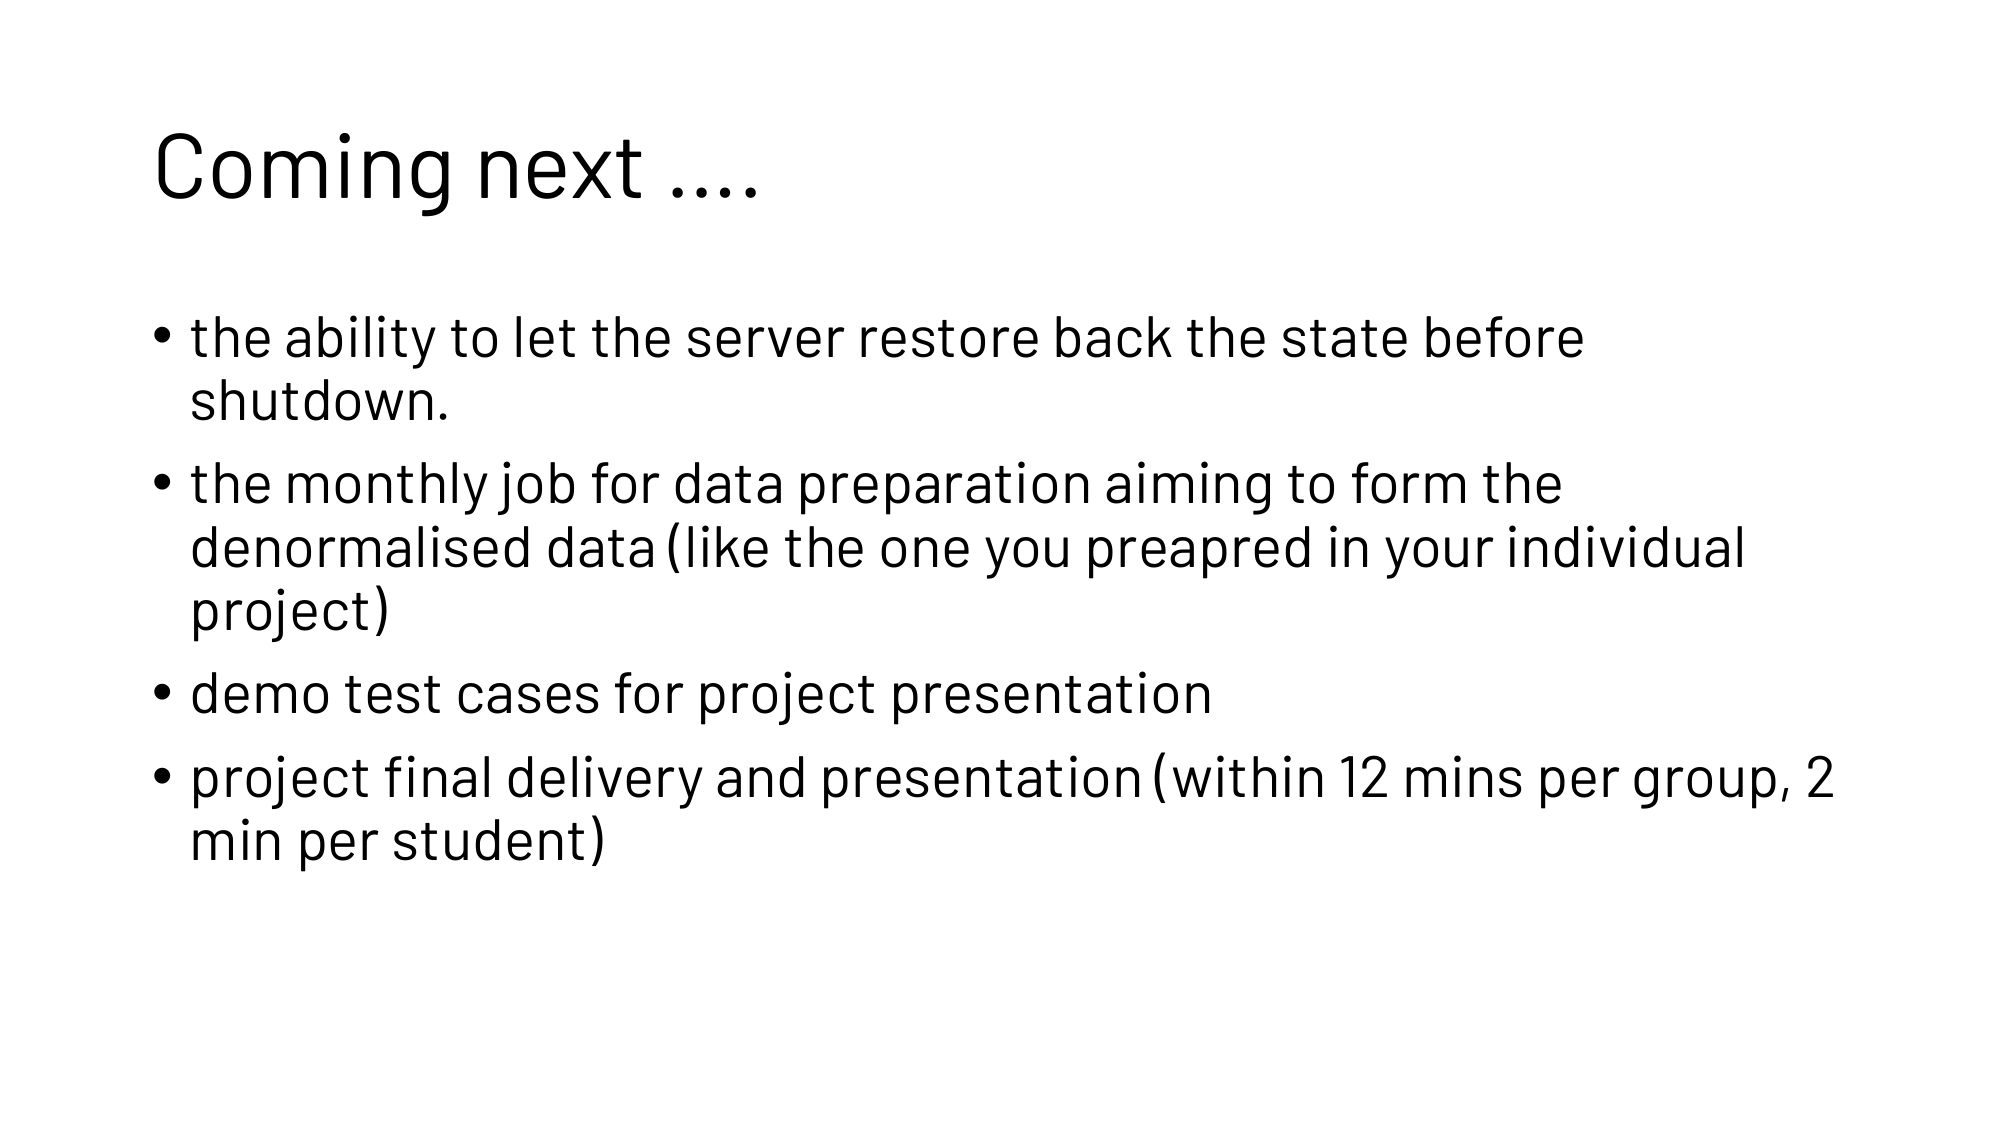

# Coming next ….
the ability to let the server restore back the state before shutdown.
the monthly job for data preparation aiming to form the denormalised data (like the one you preapred in your individual project)
demo test cases for project presentation
project final delivery and presentation (within 12 mins per group, 2 min per student)